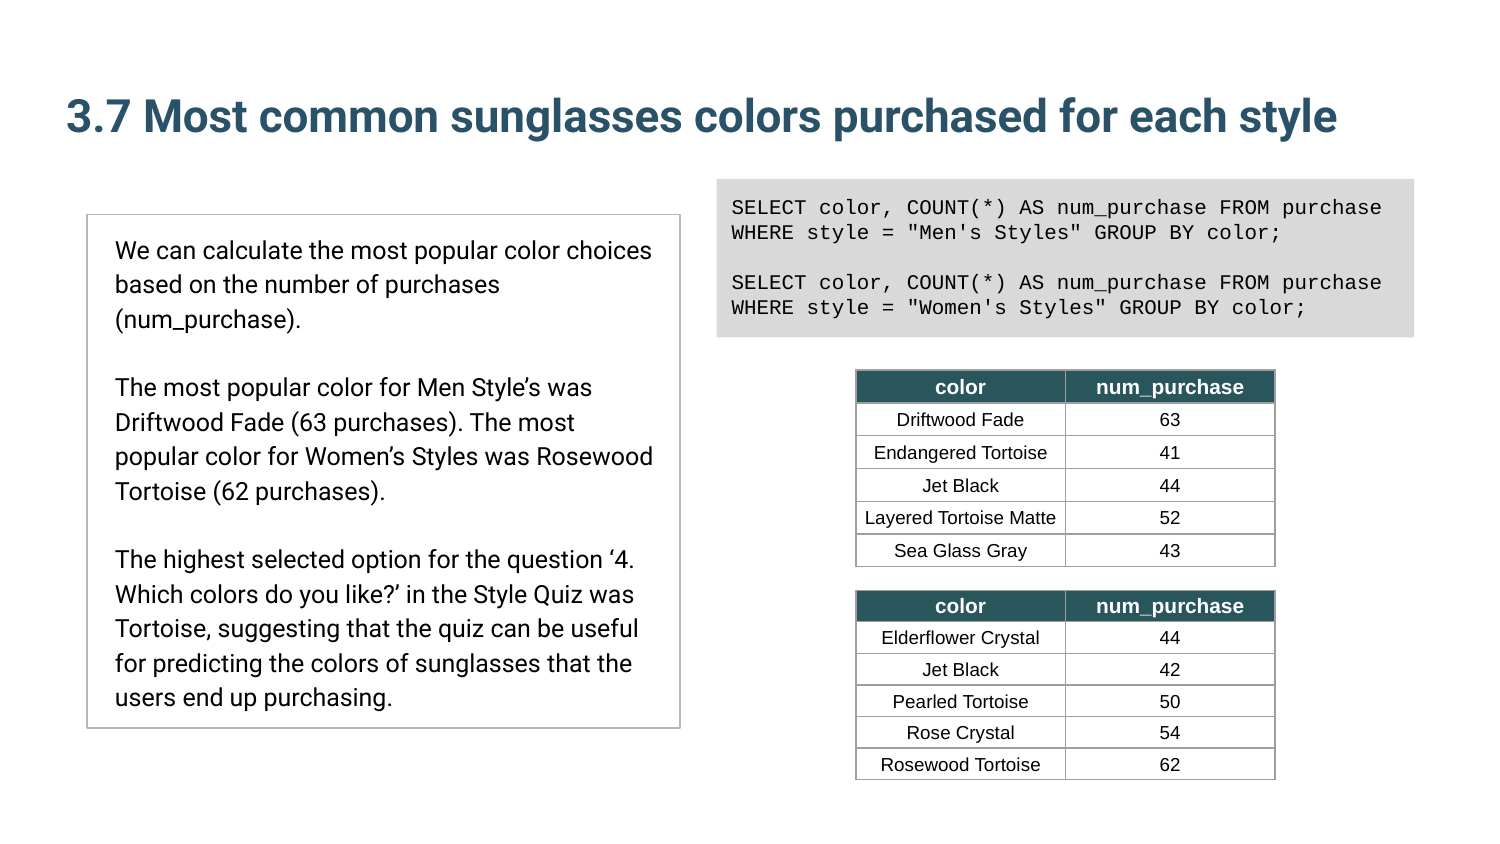

3.7 Most common sunglasses colors purchased for each style
SELECT color, COUNT(*) AS num_purchase FROM purchase WHERE style = "Men's Styles" GROUP BY color;

SELECT color, COUNT(*) AS num_purchase FROM purchase WHERE style = "Women's Styles" GROUP BY color;

We can calculate the most popular color choices based on the number of purchases (num_purchase).

The most popular color for Men Style’s was Driftwood Fade (63 purchases). The most popular color for Women’s Styles was Rosewood Tortoise (62 purchases).

The highest selected option for the question ‘4. Which colors do you like?’ in the Style Quiz was Tortoise, suggesting that the quiz can be useful for predicting the colors of sunglasses that the users end up purchasing.
| color | num\_purchase |
| --- | --- |
| Driftwood Fade | 63 |
| Endangered Tortoise | 41 |
| Jet Black | 44 |
| Layered Tortoise Matte | 52 |
| Sea Glass Gray | 43 |
| color | num\_purchase |
| --- | --- |
| Elderflower Crystal | 44 |
| Jet Black | 42 |
| Pearled Tortoise | 50 |
| Rose Crystal | 54 |
| Rosewood Tortoise | 62 |